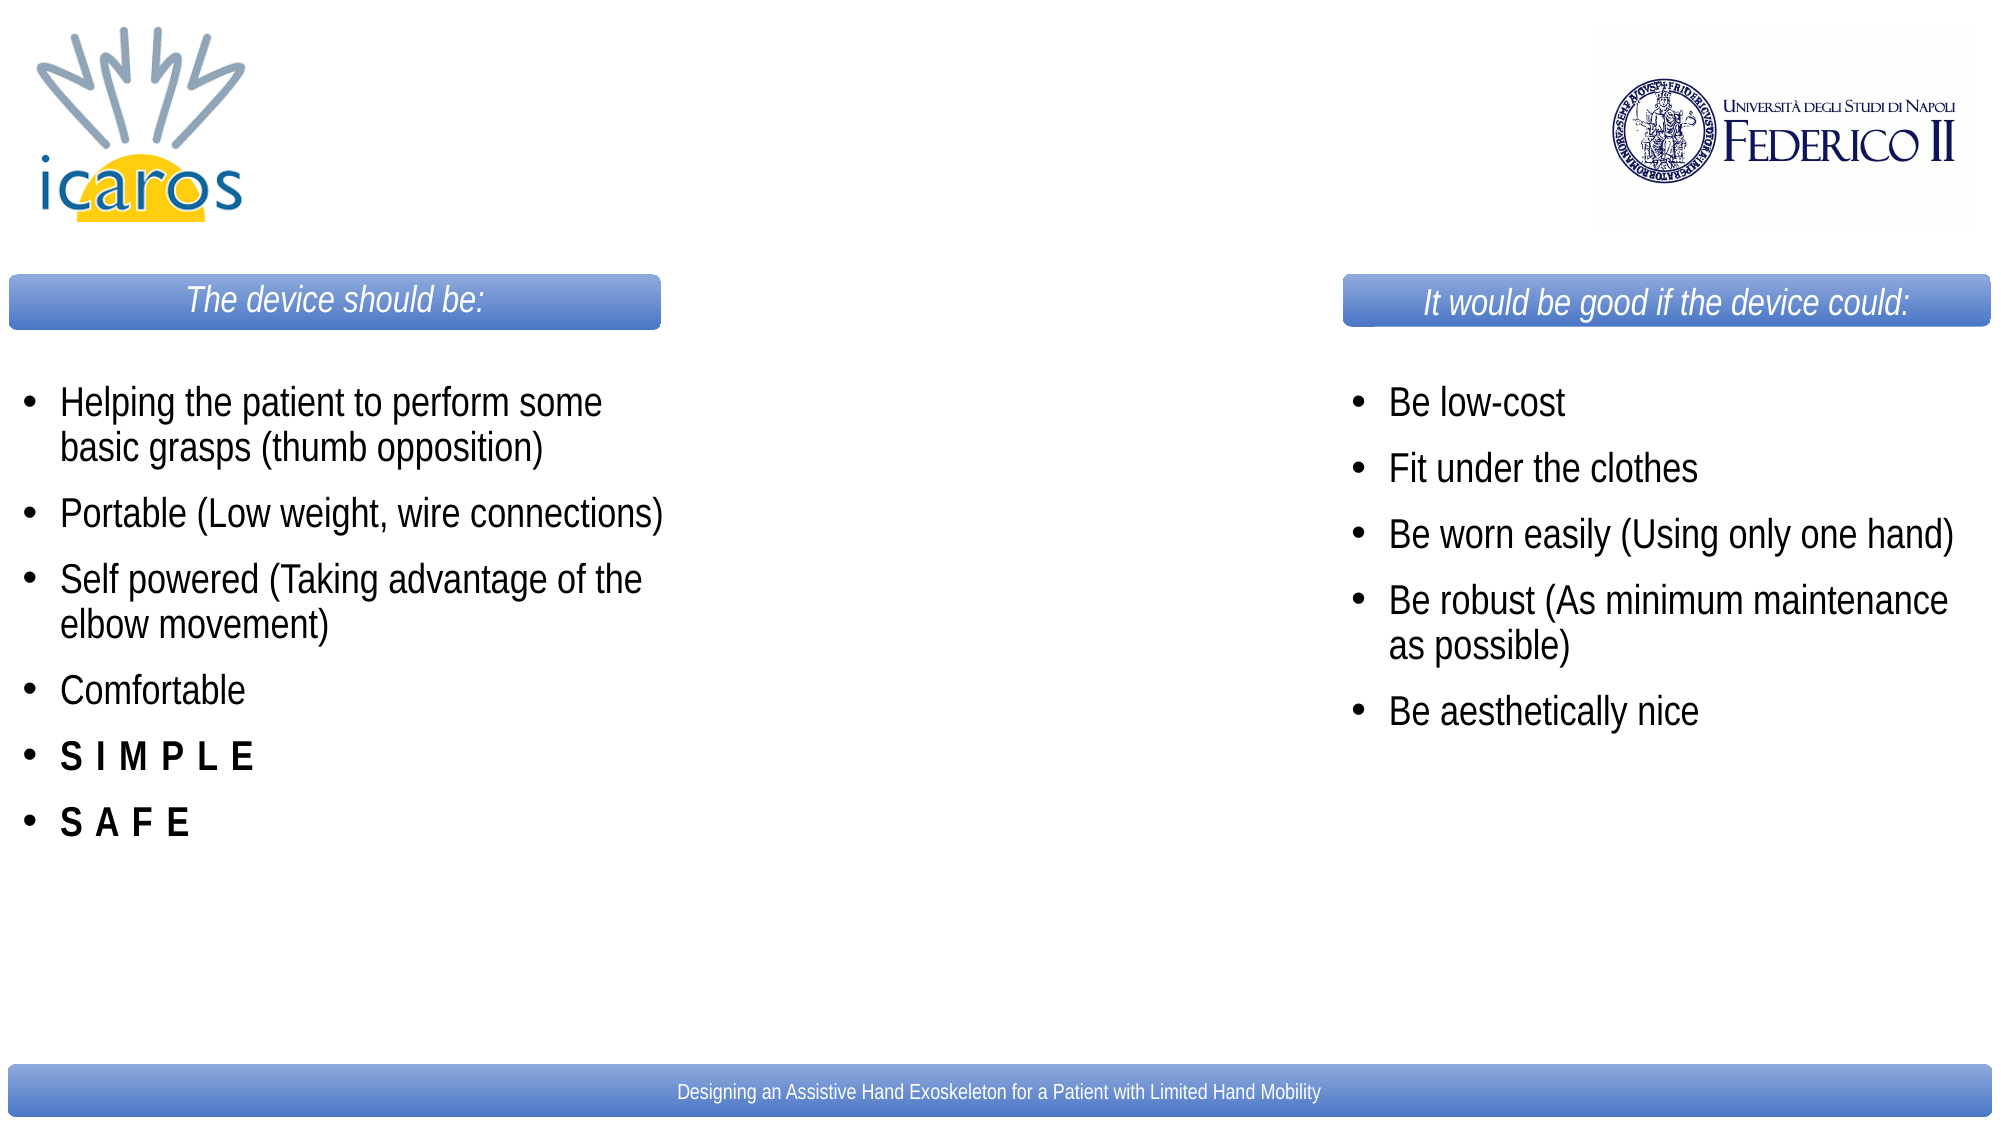

It would be good if the device could:
The device should be:
Helping the patient to perform some basic grasps (thumb opposition)
Portable (Low weight, wire connections)
Self powered (Taking advantage of the elbow movement)
Comfortable
S I M P L E
S A F E
Be low-cost
Fit under the clothes
Be worn easily (Using only one hand)
Be robust (As minimum maintenance as possible)
Be aesthetically nice